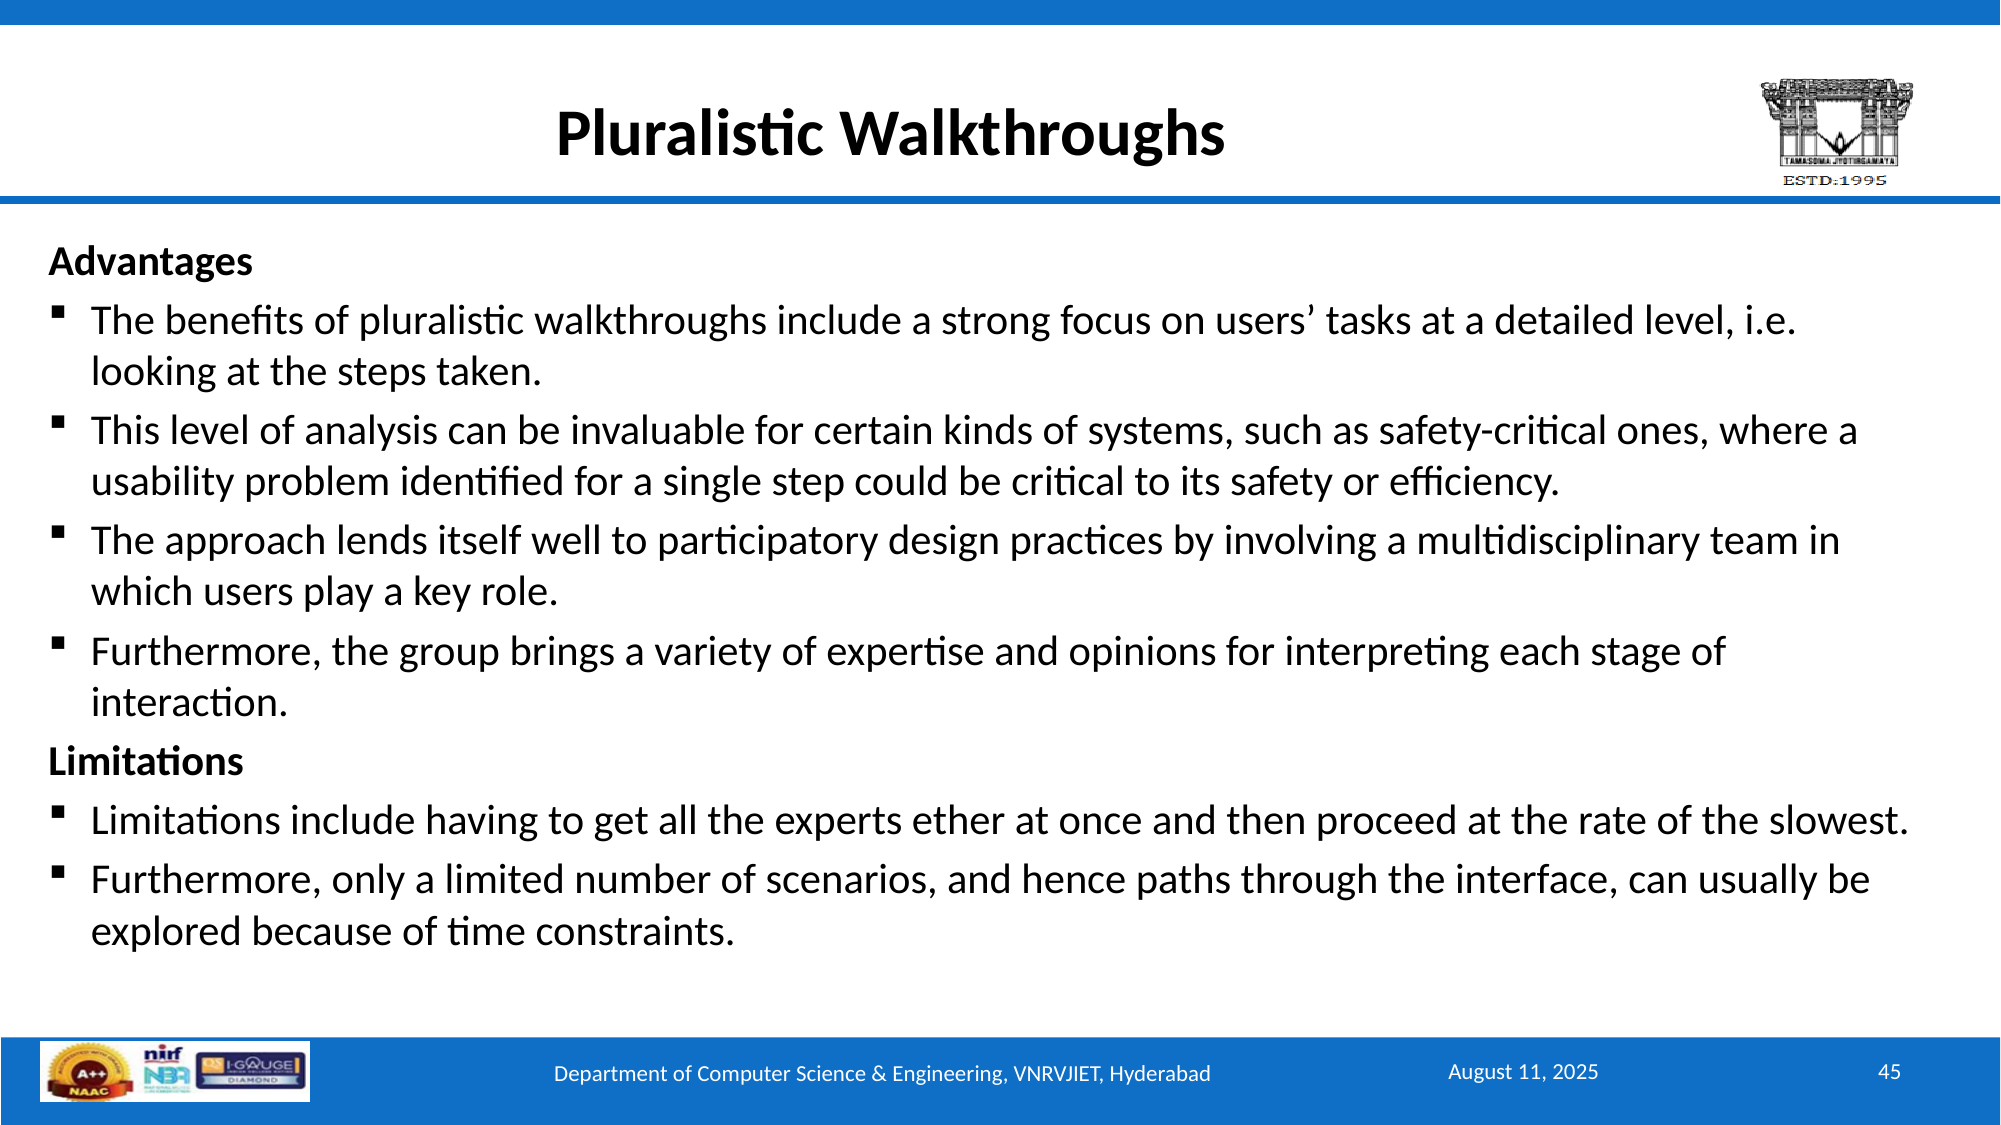

# Pluralistic Walkthroughs
Advantages
The benefits of pluralistic walkthroughs include a strong focus on users’ tasks at a detailed level, i.e. looking at the steps taken.
This level of analysis can be invaluable for certain kinds of systems, such as safety-critical ones, where a usability problem identified for a single step could be critical to its safety or efficiency.
The approach lends itself well to participatory design practices by involving a multidisciplinary team in which users play a key role.
Furthermore, the group brings a variety of expertise and opinions for interpreting each stage of interaction.
Limitations
Limitations include having to get all the experts ether at once and then proceed at the rate of the slowest.
Furthermore, only a limited number of scenarios, and hence paths through the interface, can usually be explored because of time constraints.
August 11, 2025
45
Department of Computer Science & Engineering, VNRVJIET, Hyderabad